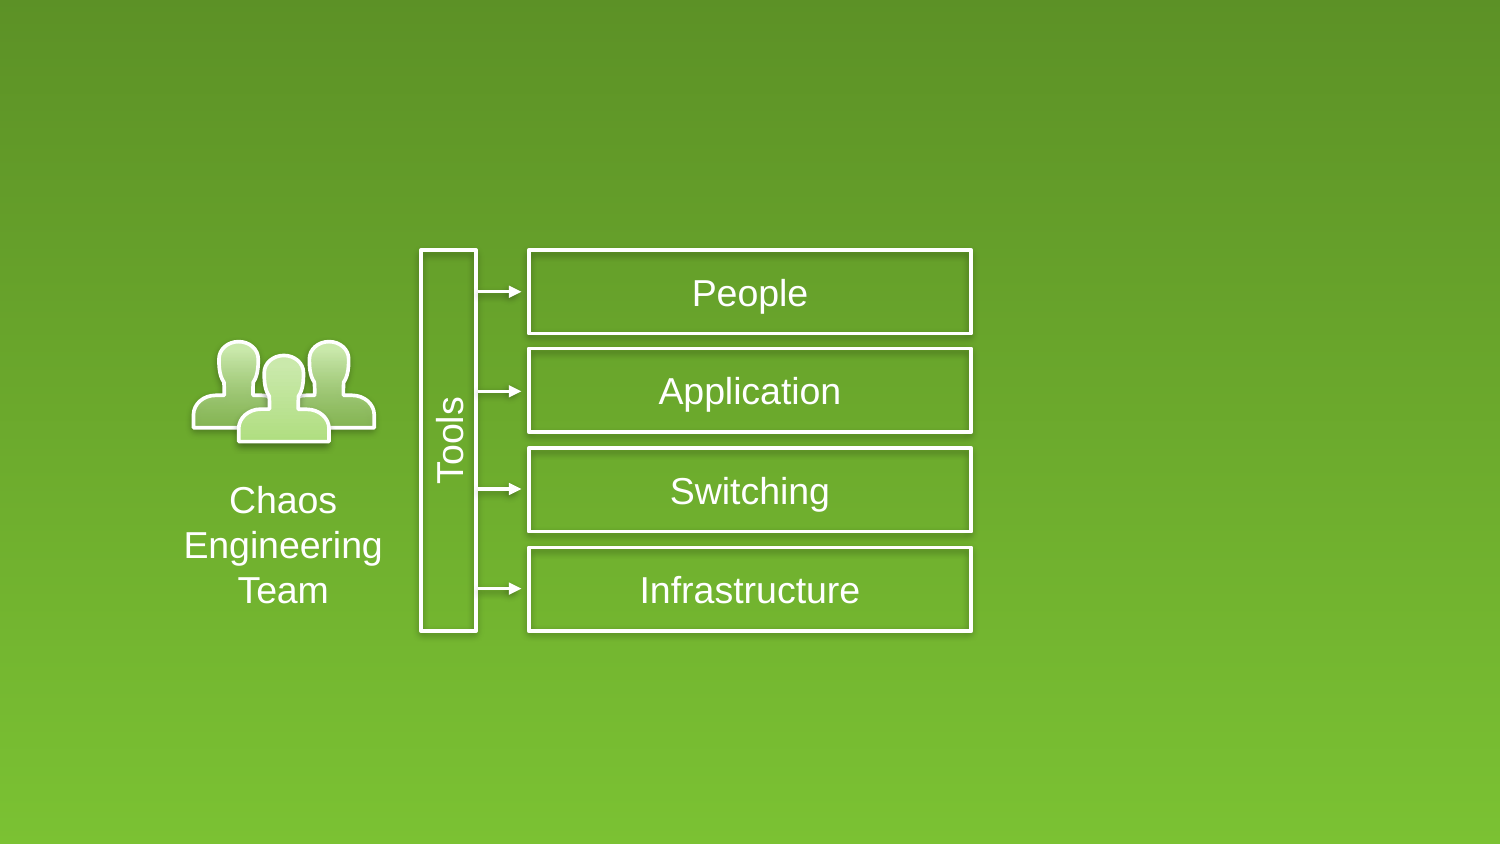

People

Application
Tools

Switching
Chaos
Engineering
Team

Infrastructure